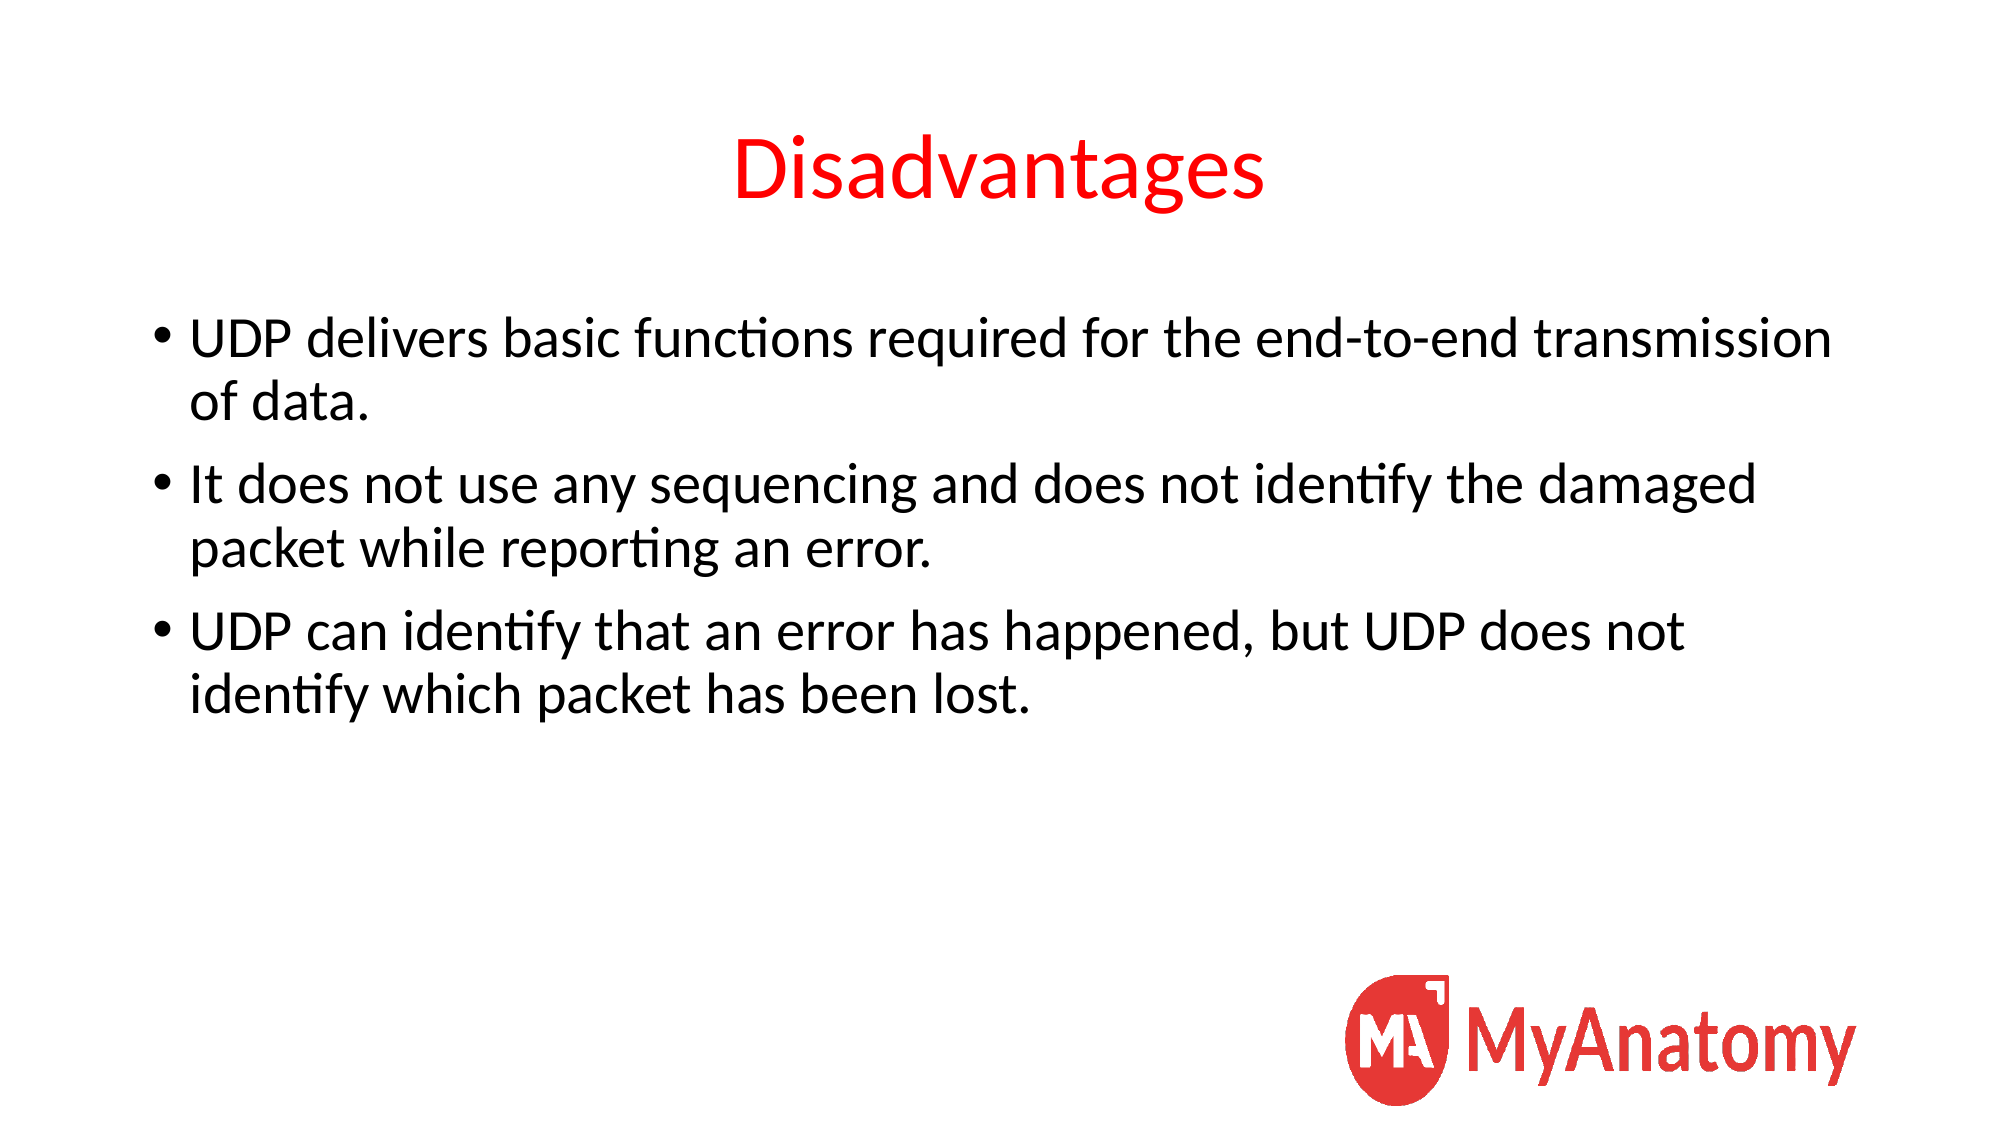

# Disadvantages
UDP delivers basic functions required for the end-to-end transmission of data.
It does not use any sequencing and does not identify the damaged packet while reporting an error.
UDP can identify that an error has happened, but UDP does not identify which packet has been lost.